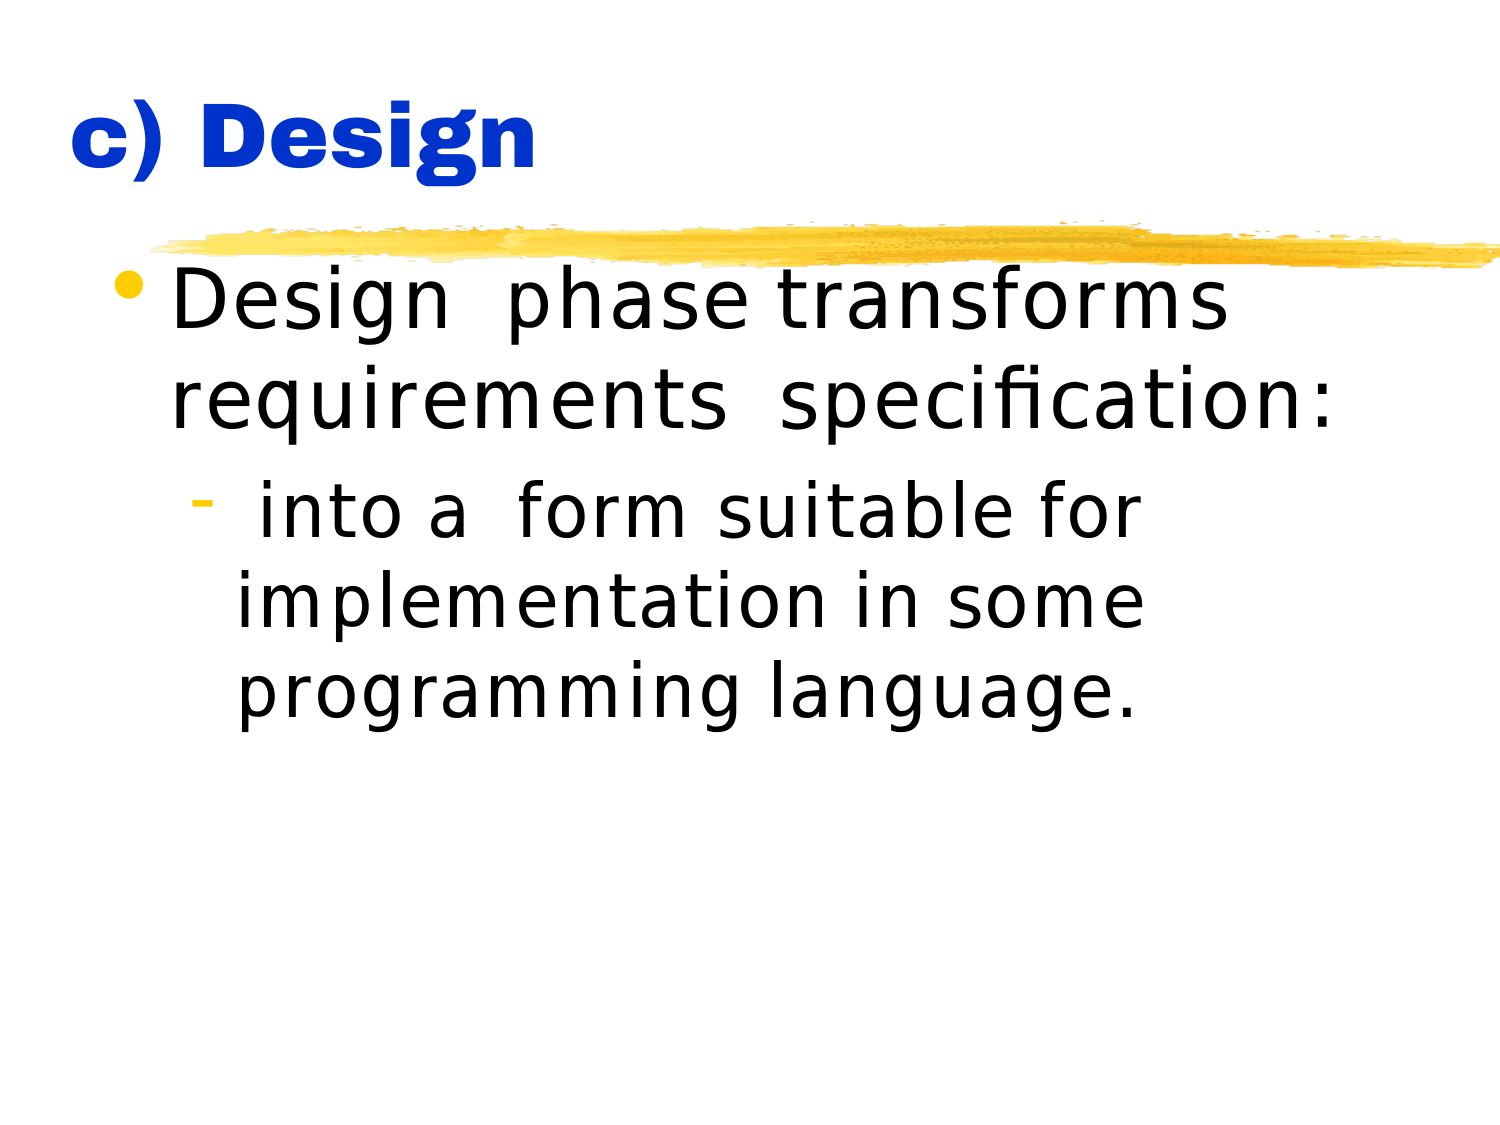

# c) Design
Design  phase transforms  requirements  specification:
 into a  form suitable for implementation in some programming language.
27